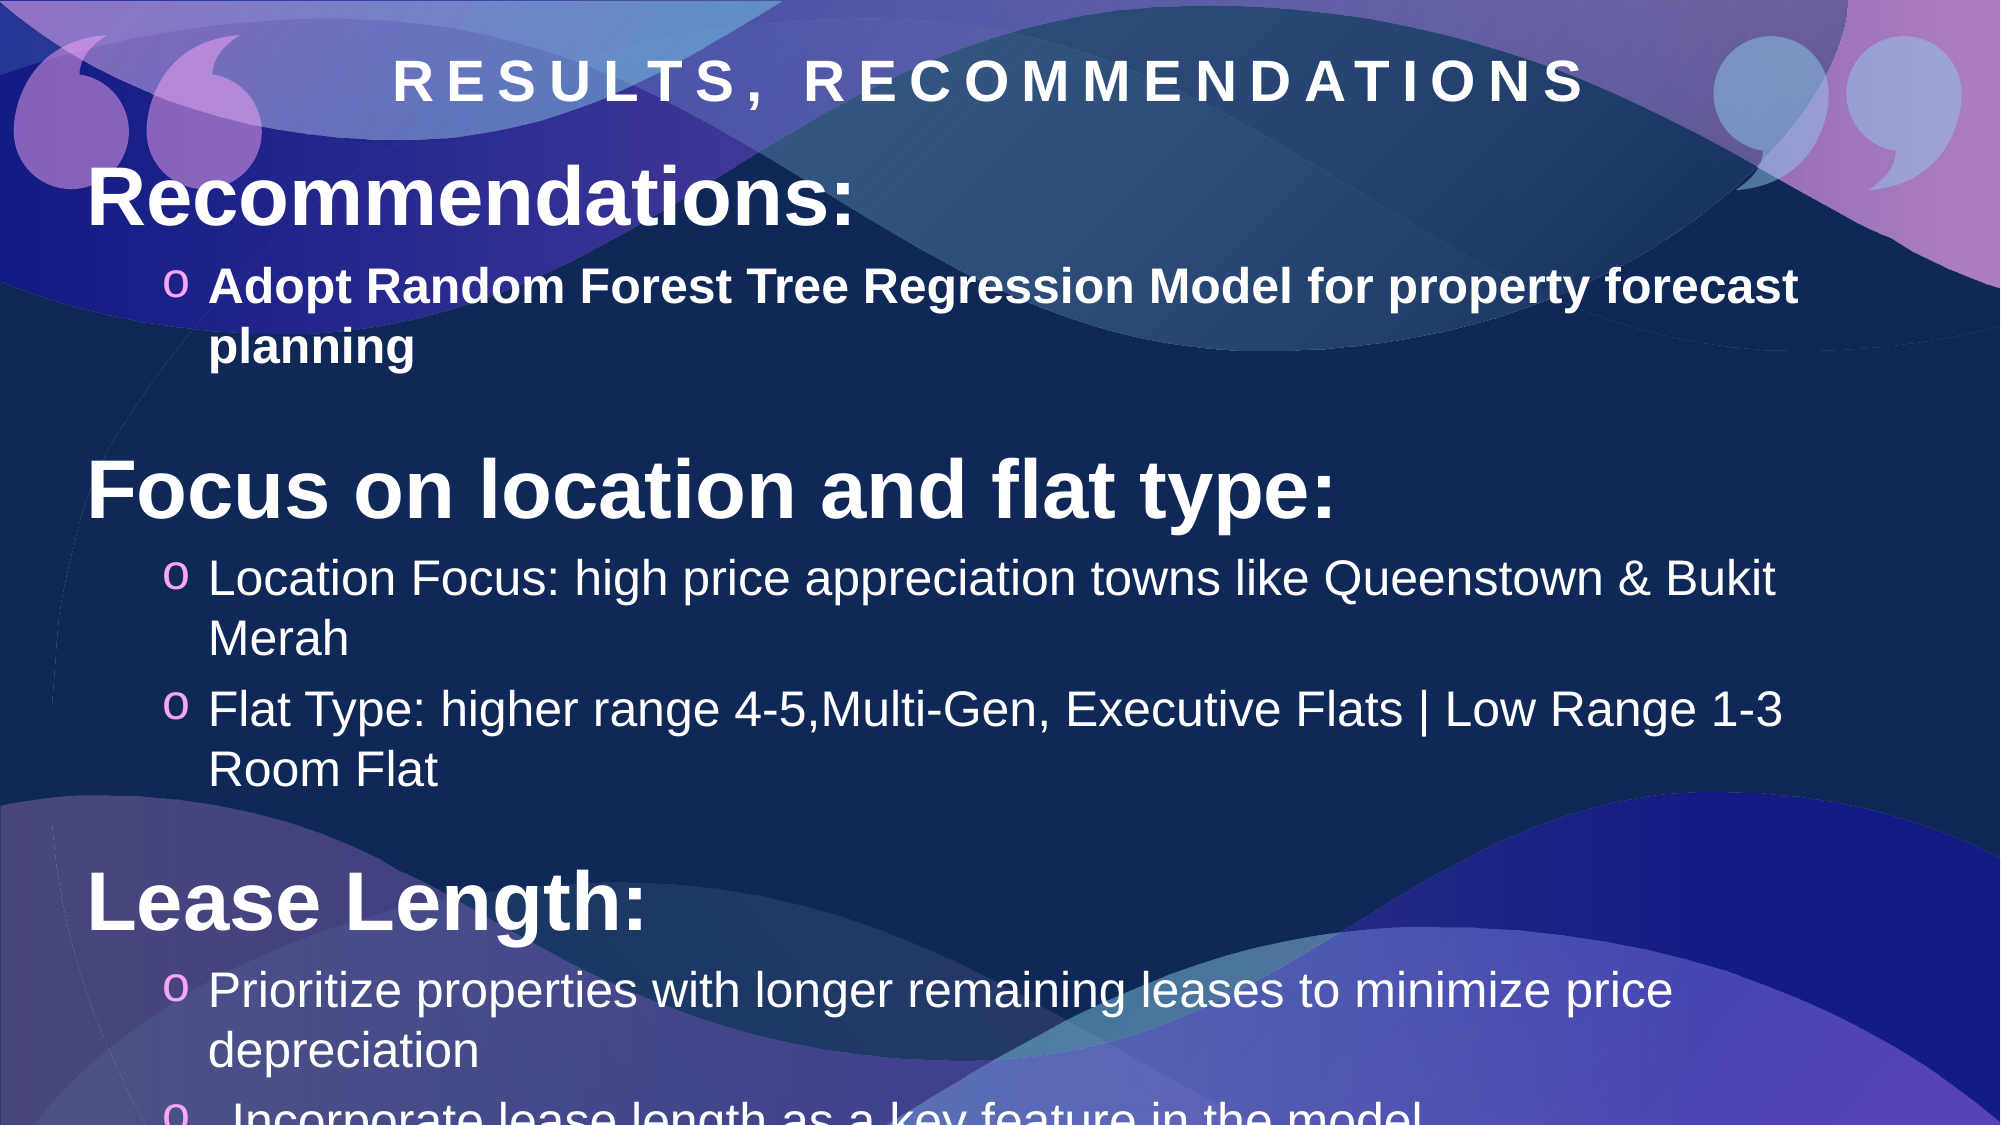

# Results, Recommendations

Recommendations:
Adopt Random Forest Tree Regression Model for property forecast planning

Focus on location and flat type:
Location Focus: high price appreciation towns like Queenstown & Bukit Merah
Flat Type: higher range 4-5,Multi-Gen, Executive Flats | Low Range 1-3 Room Flat

Lease Length:
Prioritize properties with longer remaining leases to minimize price depreciation
 Incorporate lease length as a key feature in the model.